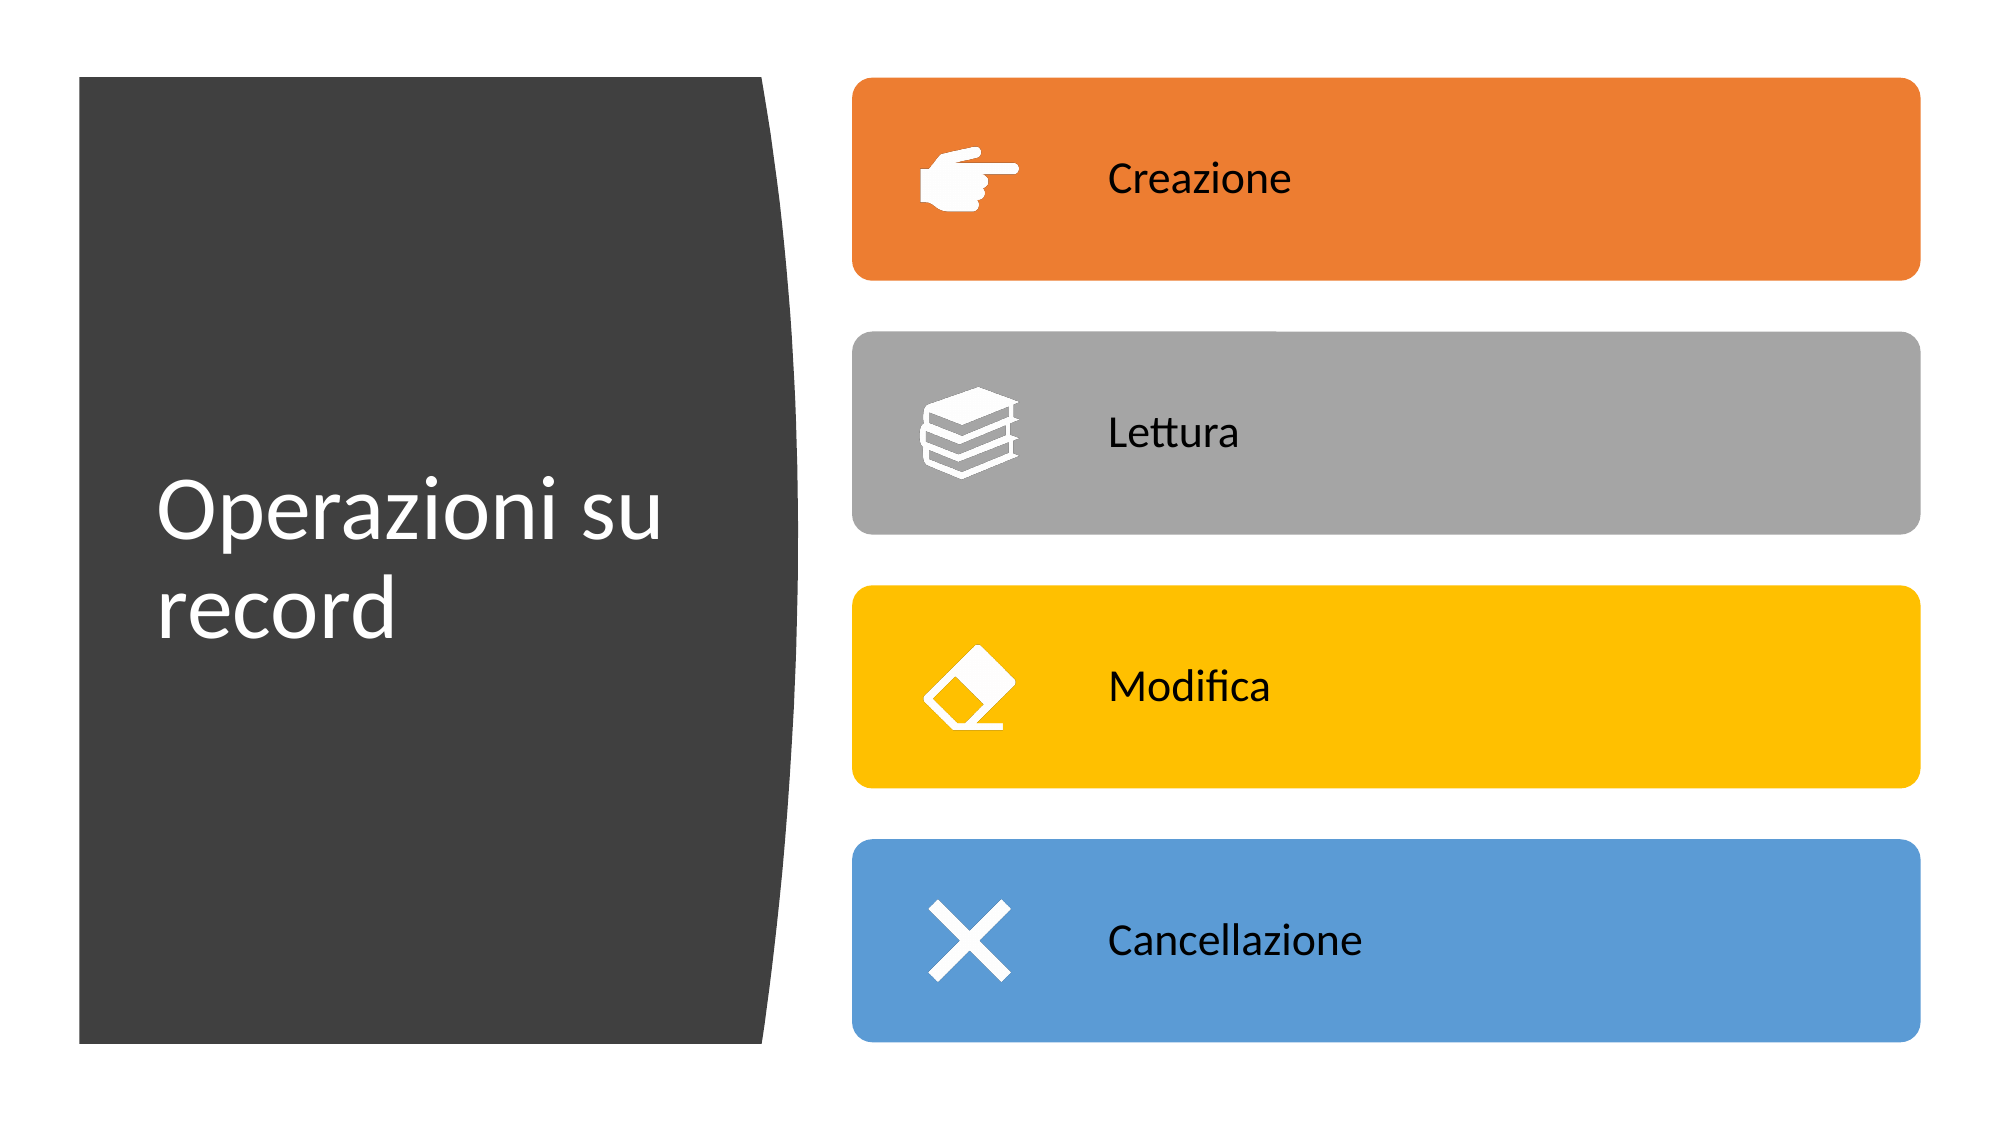

Creazione
Lettura
Modifica
Cancellazione

# Operazioni su record